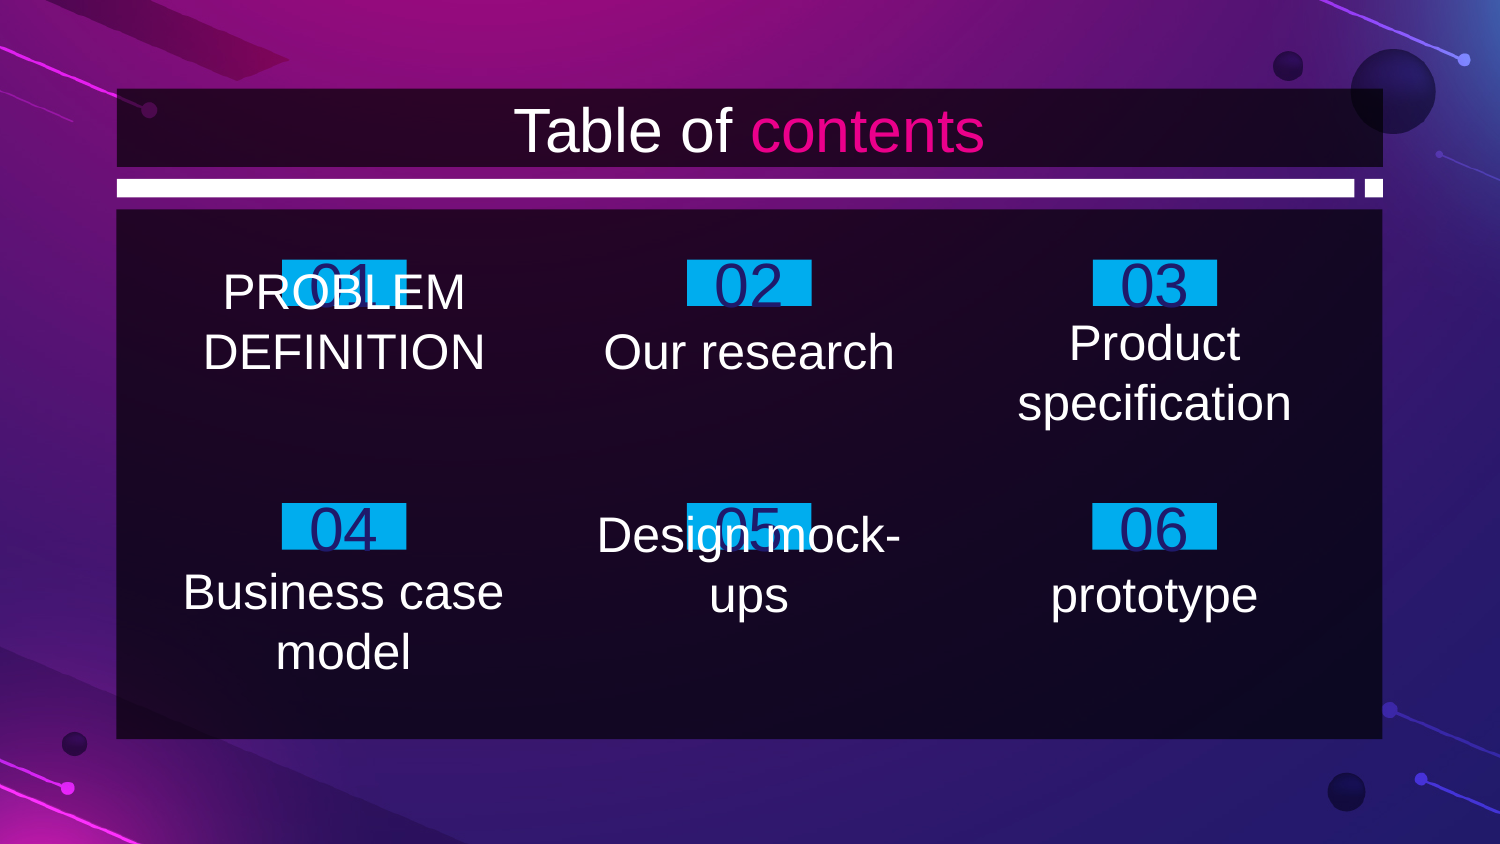

# Table of contents

02
01
03
PROBLEM DEFINITION
Our research
Product specification
04
05
06
Design mock-ups
prototype
Business case model